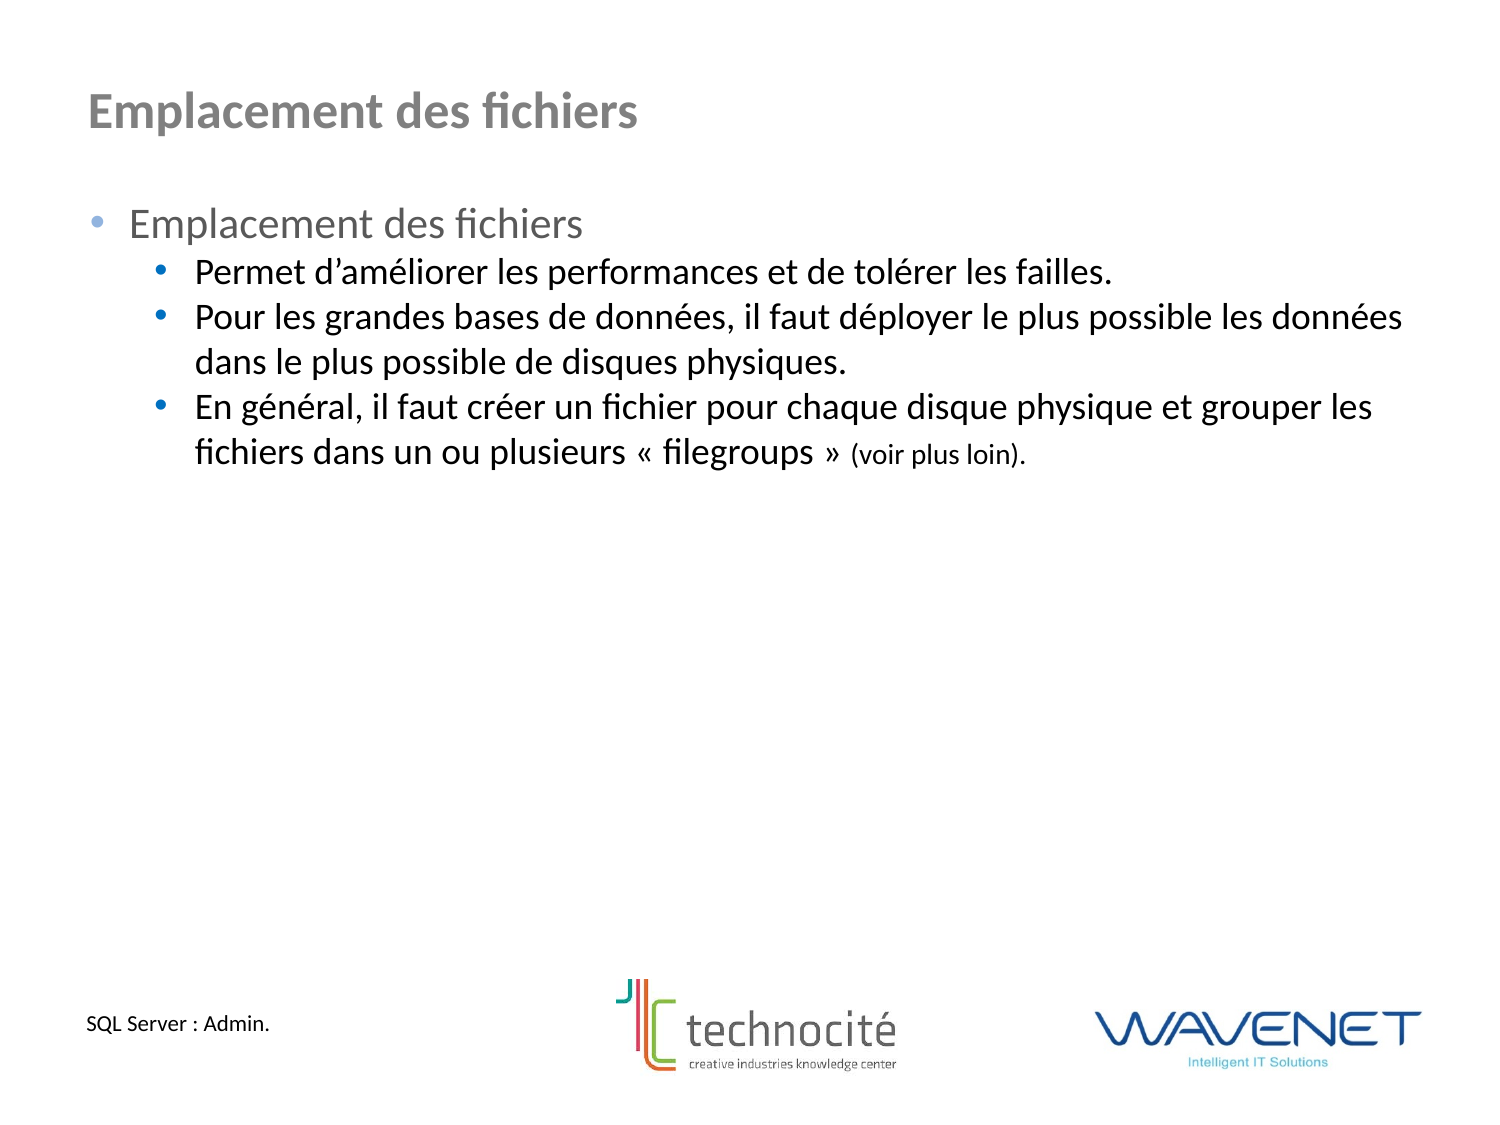

Emplacement des fichiers
Emplacement des fichiers
Permet d’améliorer les performances et de tolérer les failles.
Pour les grandes bases de données, il faut déployer le plus possible les données dans le plus possible de disques physiques.
En général, il faut créer un fichier pour chaque disque physique et grouper les fichiers dans un ou plusieurs « filegroups » (voir plus loin).

SQL Server : Admin.